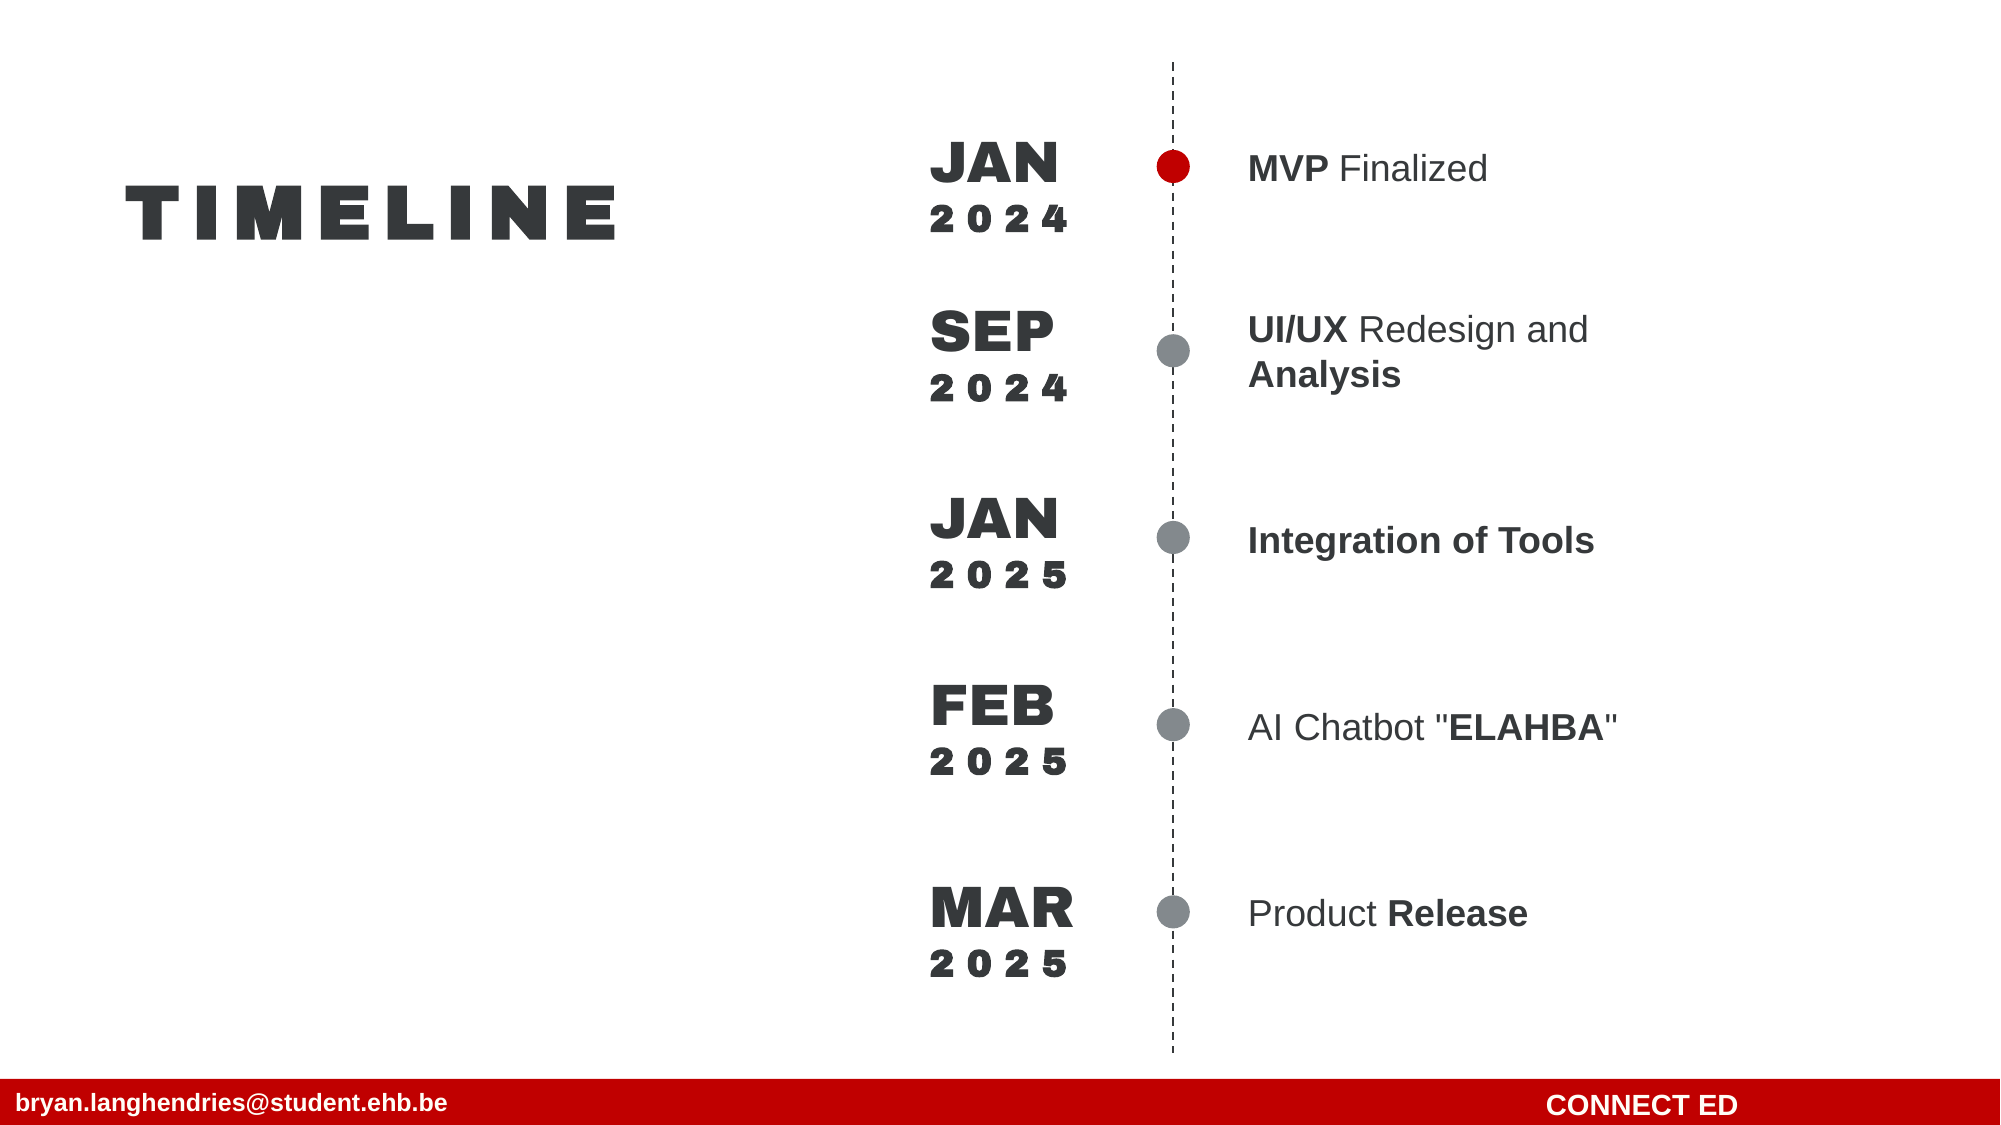

Timeline
|  |  |
| --- | --- |
|  |  |
|  |  |
|  |  |
|  |  |
JAN
2 0 2 4
MVP Finalized

SEP
2 0 2 4
UI/UX Redesign and Analysis

JAN
2 0 2 5
Integration of Tools

FEB
2 0 2 5
AI Chatbot "ELAHBA"

MAR
2 0 2 5
Product Release

bryan.langhendries@student.ehb.be

CONNECT ED